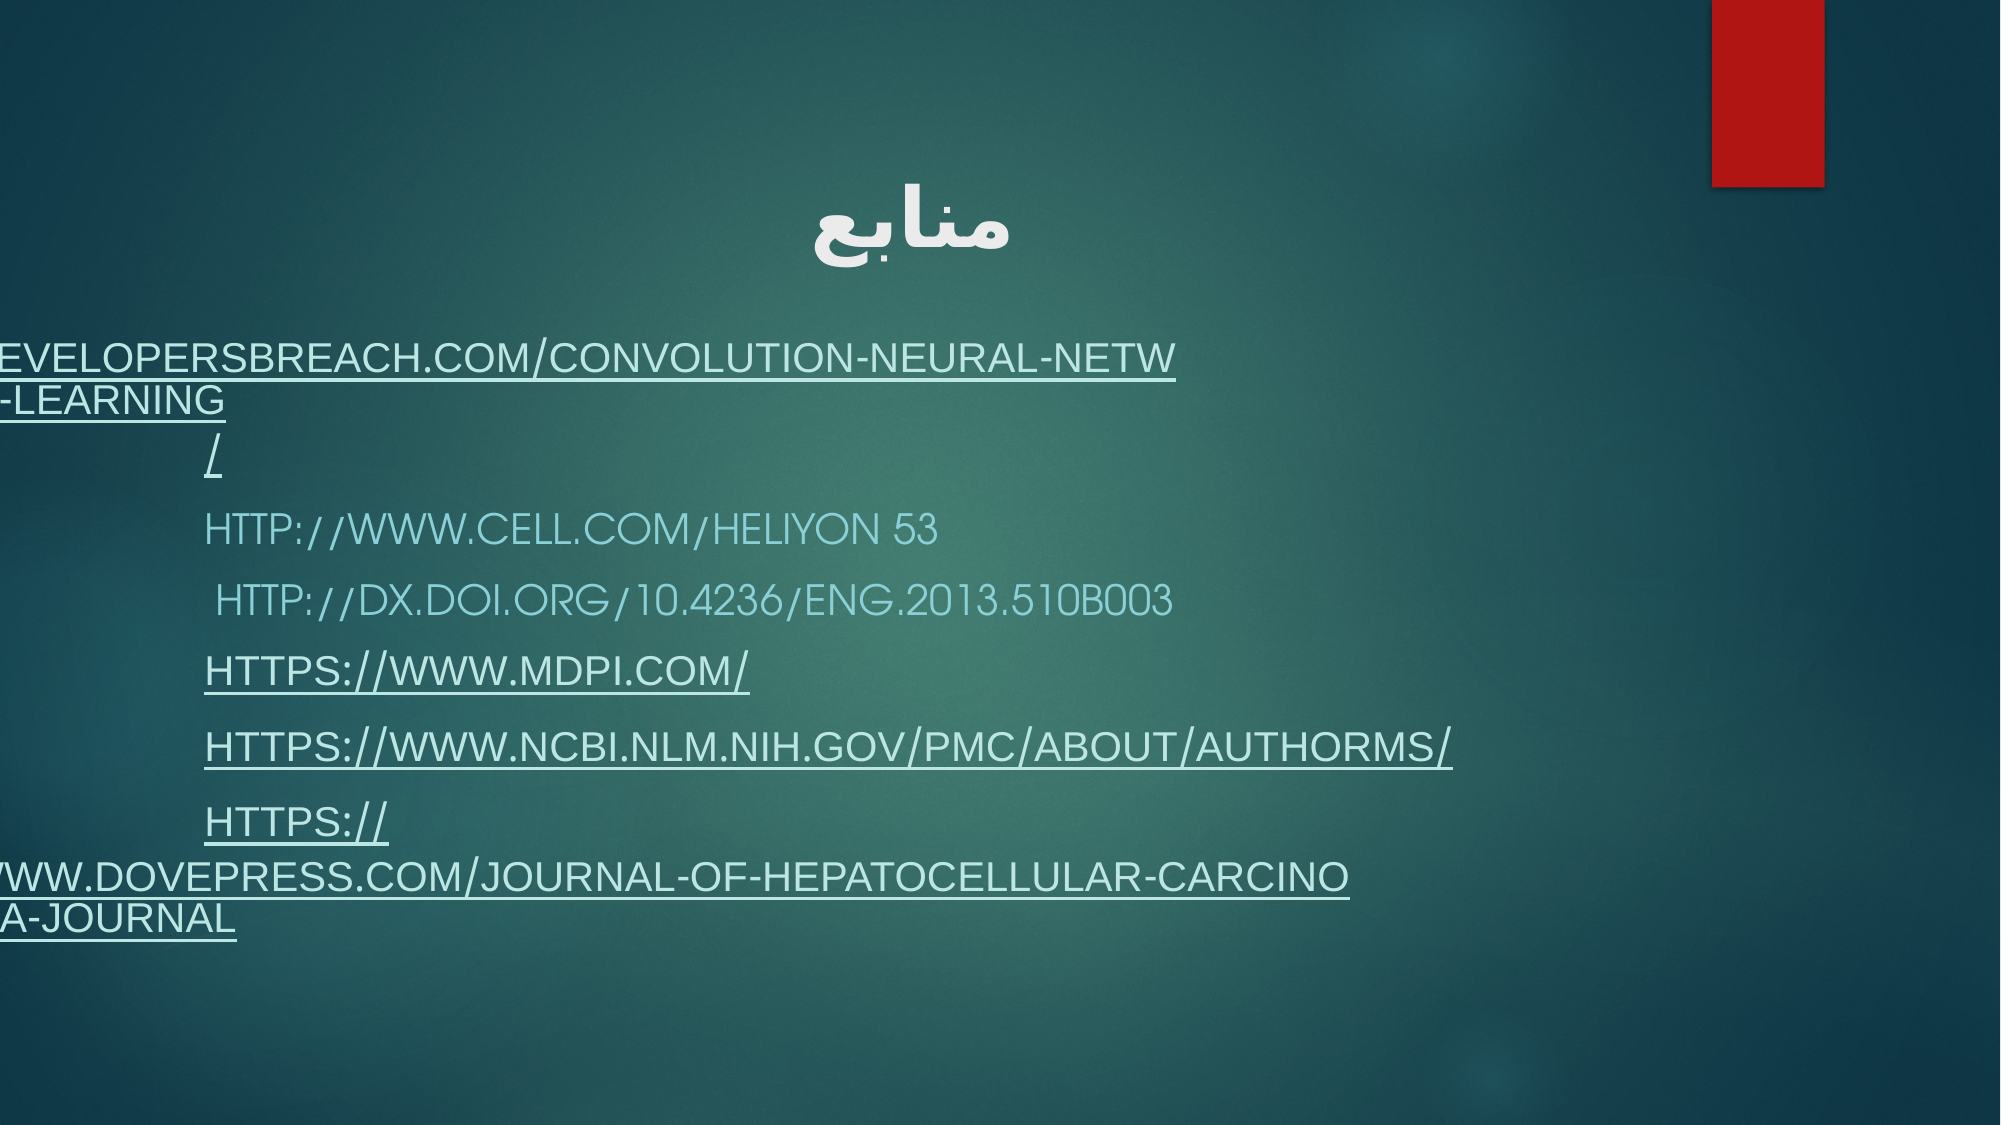

# منابع
https://developersbreach.com/convolution-neural-network-deep-learning/
http://www.cell.com/heliyon 53
http://dx.doi.org/10.4236/eng.2013.510B003
https://www.mdpi.com/
https://www.ncbi.nlm.nih.gov/pmc/about/authorms/
https://www.dovepress.com/journal-of-hepatocellular-carcinoma-journal